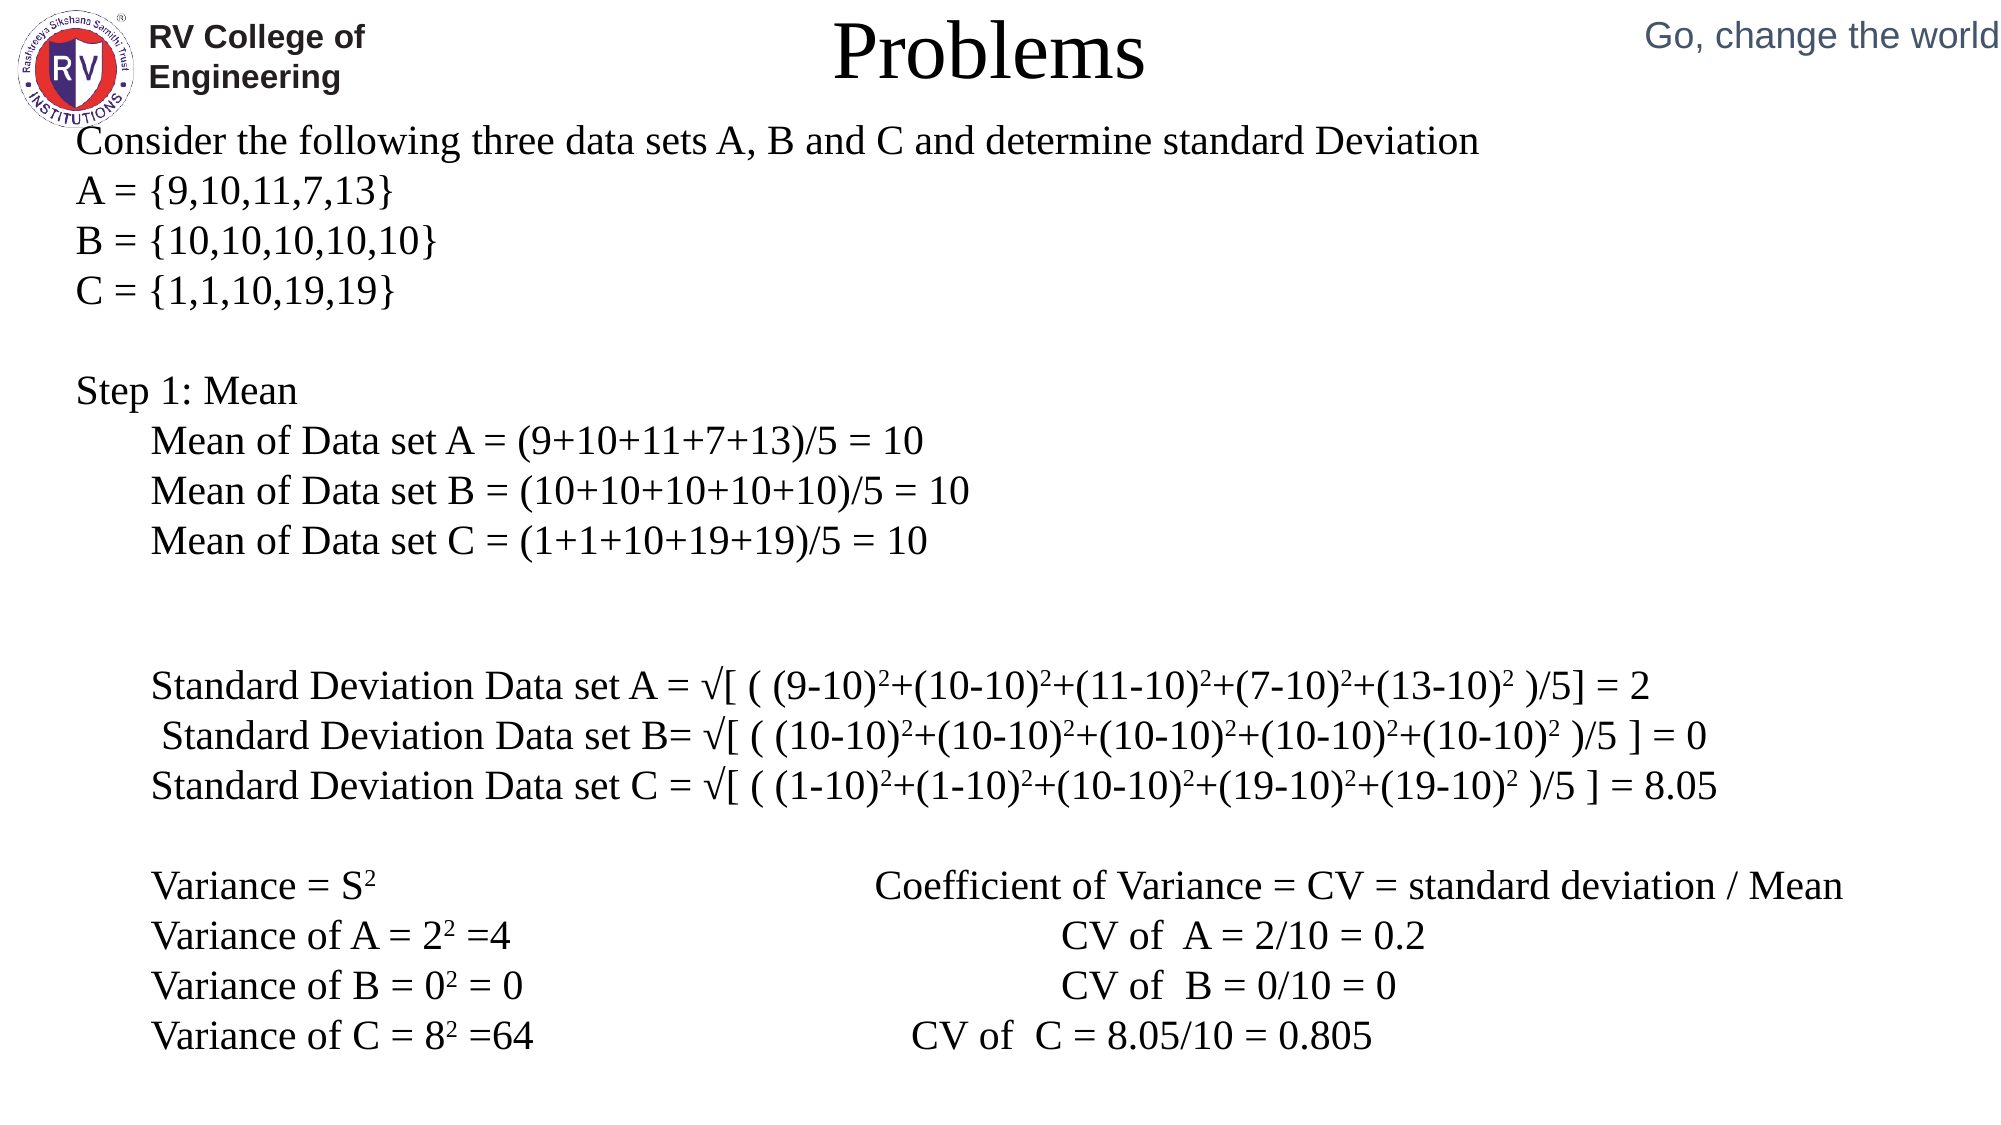

Problems
Mechanical  Engineering Department
Consider the following three data sets A, B and C and determine standard Deviation
A = {9,10,11,7,13}
B = {10,10,10,10,10}
C = {1,1,10,19,19}

Step 1: Mean
Mean of Data set A = (9+10+11+7+13)/5 = 10
Mean of Data set B = (10+10+10+10+10)/5 = 10
Mean of Data set C = (1+1+10+19+19)/5 = 10

Standard Deviation Data set A = √[ ( (9-10)2+(10-10)2+(11-10)2+(7-10)2+(13-10)2 )/5] = 2
 Standard Deviation Data set B= √[ ( (10-10)2+(10-10)2+(10-10)2+(10-10)2+(10-10)2 )/5 ] = 0
Standard Deviation Data set C = √[ ( (1-10)2+(1-10)2+(10-10)2+(19-10)2+(19-10)2 )/5 ] = 8.05

Variance = S2                                                                                   Coefficient of Variance = CV = standard deviation / Mean
Variance of A = 22 =4 				 CV of  A = 2/10 = 0.2
Variance of B = 02 = 0				 CV of  B = 0/10 = 0
Variance of C = 82 =64			 CV of  C = 8.05/10 = 0.805